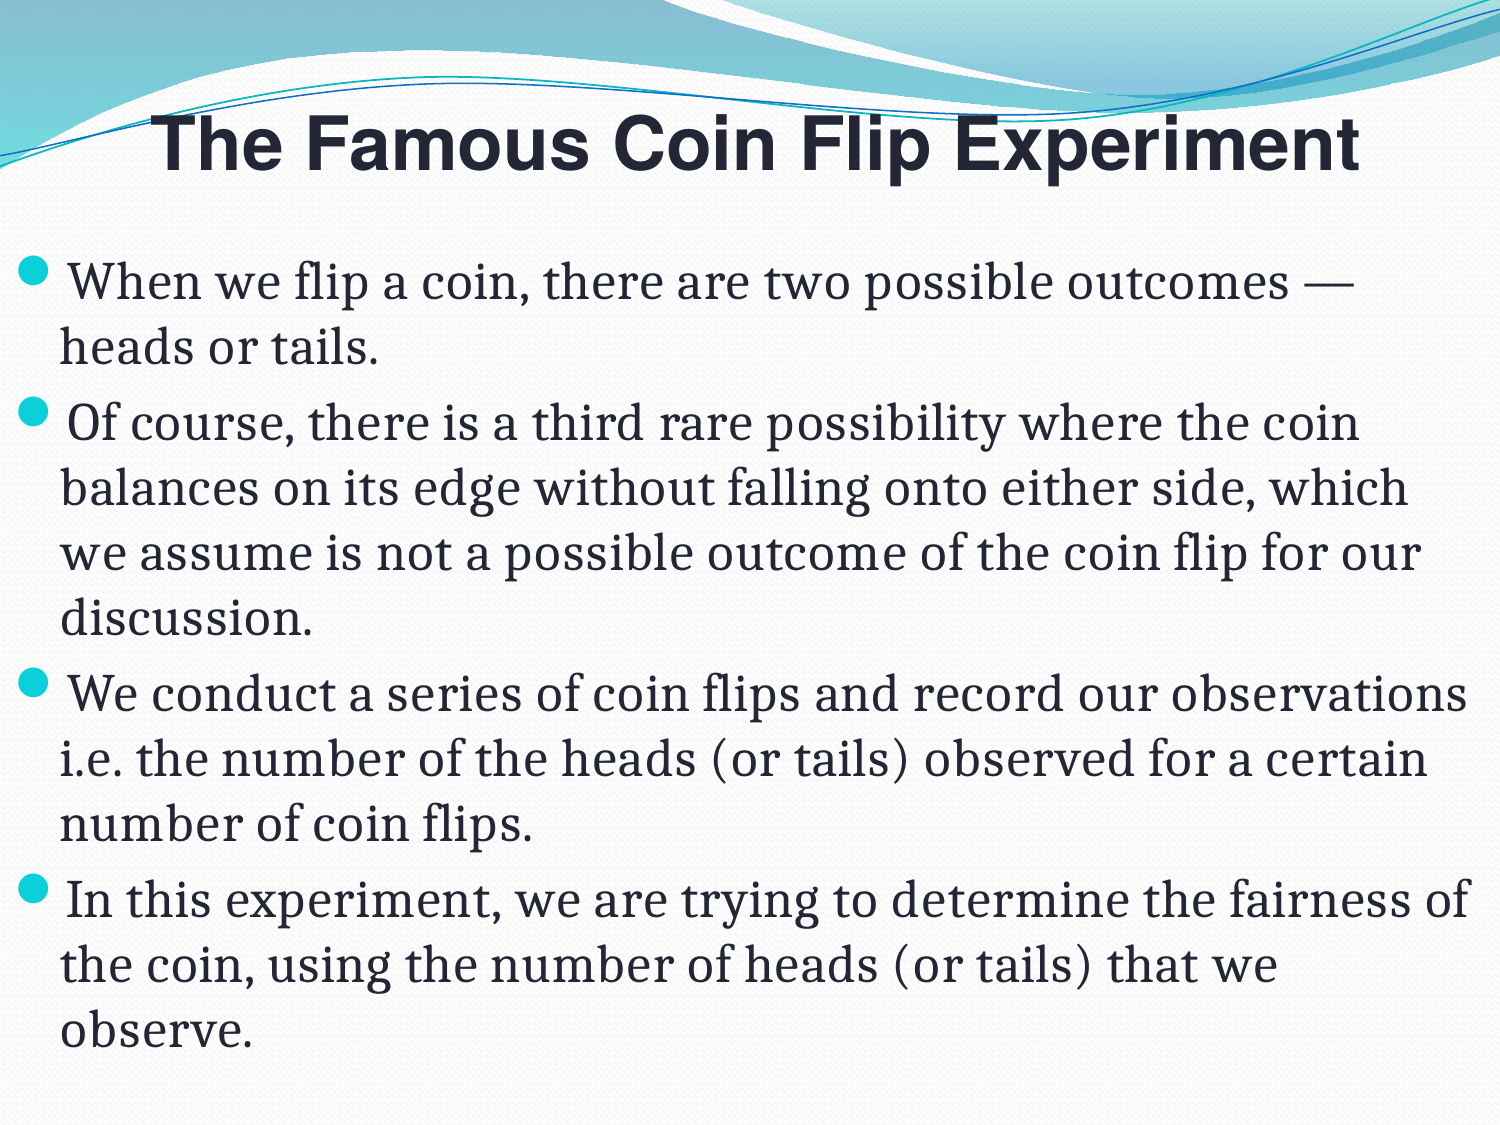

# The Famous Coin Flip Experiment
When we flip a coin, there are two possible outcomes — heads or tails.
Of course, there is a third rare possibility where the coin balances on its edge without falling onto either side, which we assume is not a possible outcome of the coin flip for our discussion.
We conduct a series of coin flips and record our observations i.e. the number of the heads (or tails) observed for a certain number of coin flips.
In this experiment, we are trying to determine the fairness of the coin, using the number of heads (or tails) that we observe.